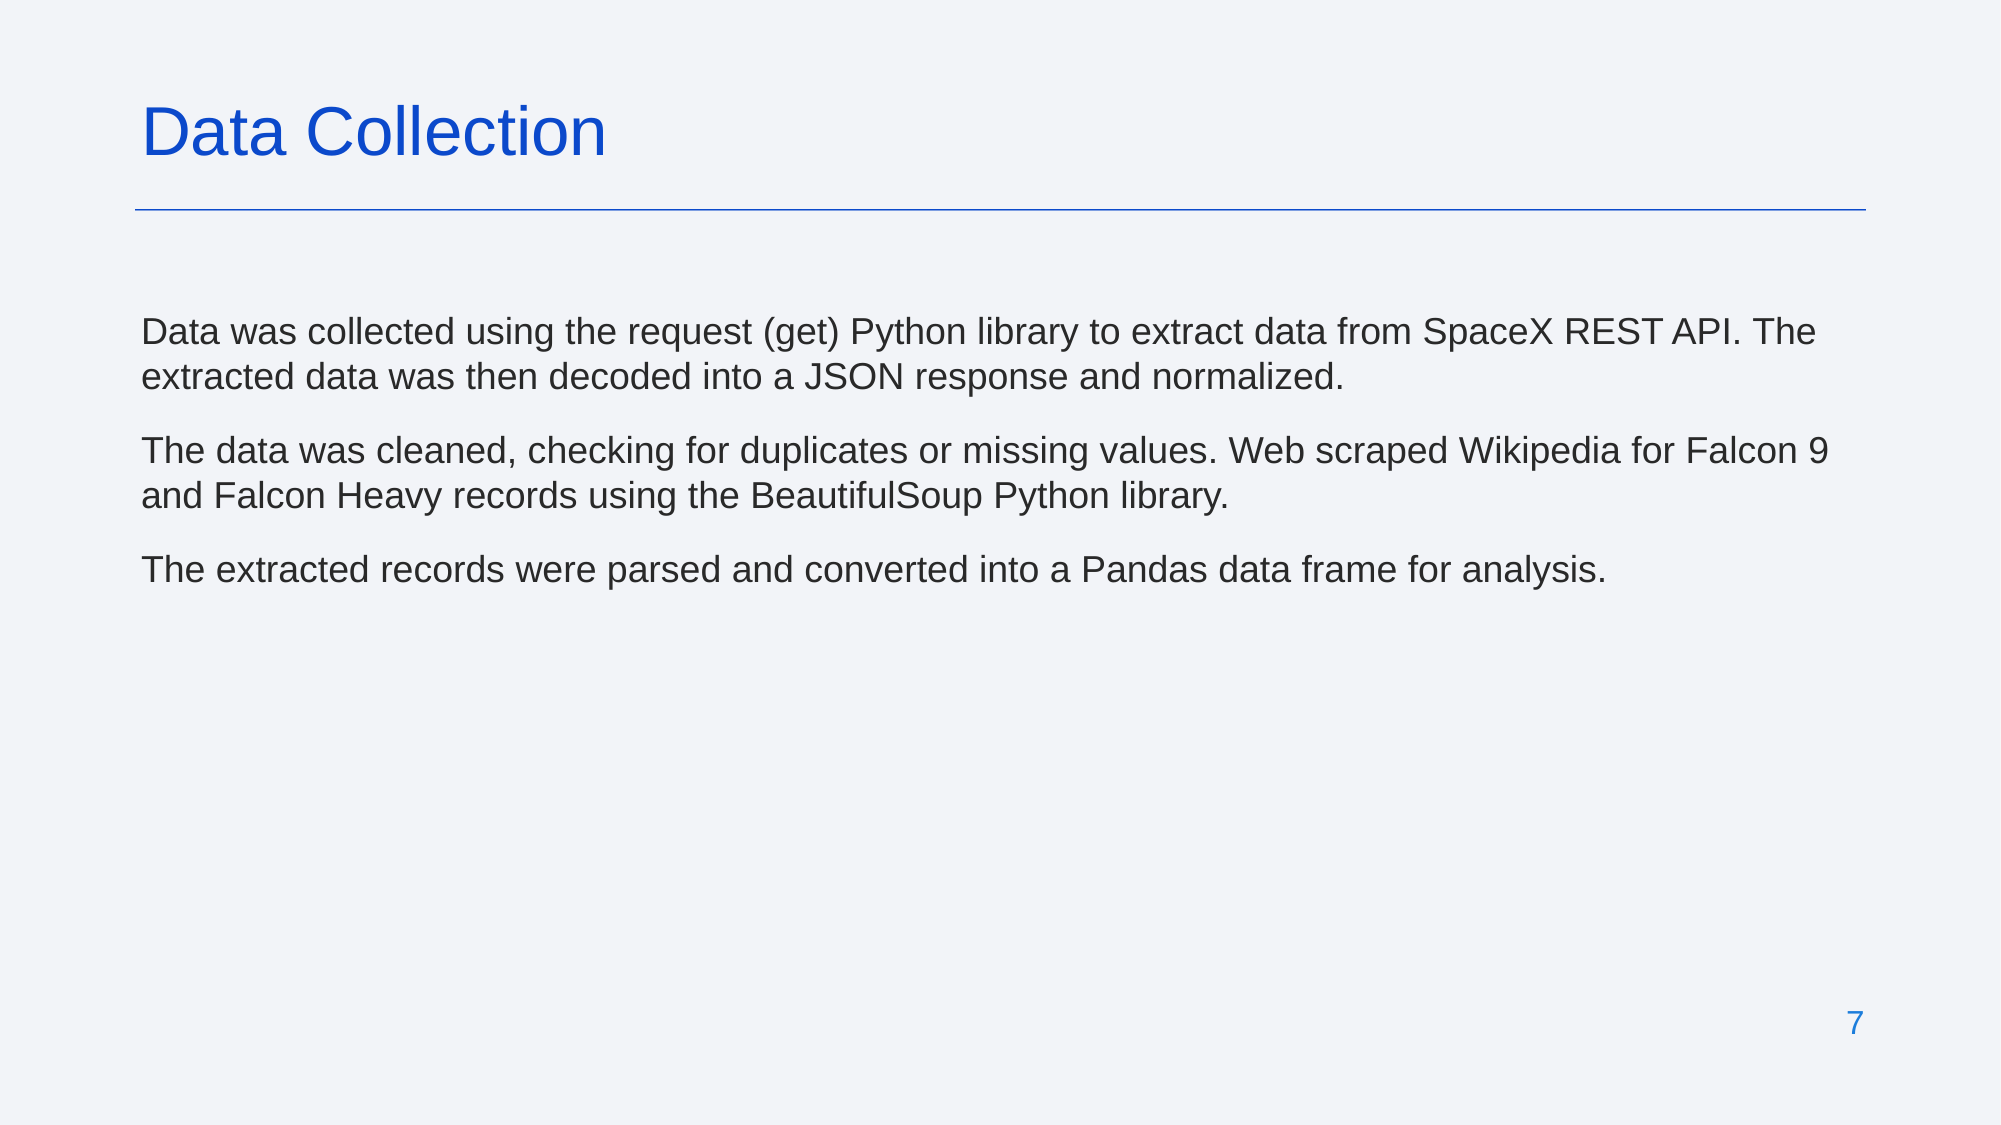

Data Collection
Data was collected using the request (get) Python library to extract data from SpaceX REST API. The extracted data was then decoded into a JSON response and normalized.
The data was cleaned, checking for duplicates or missing values. Web scraped Wikipedia for Falcon 9 and Falcon Heavy records using the BeautifulSoup Python library.
The extracted records were parsed and converted into a Pandas data frame for analysis.

7